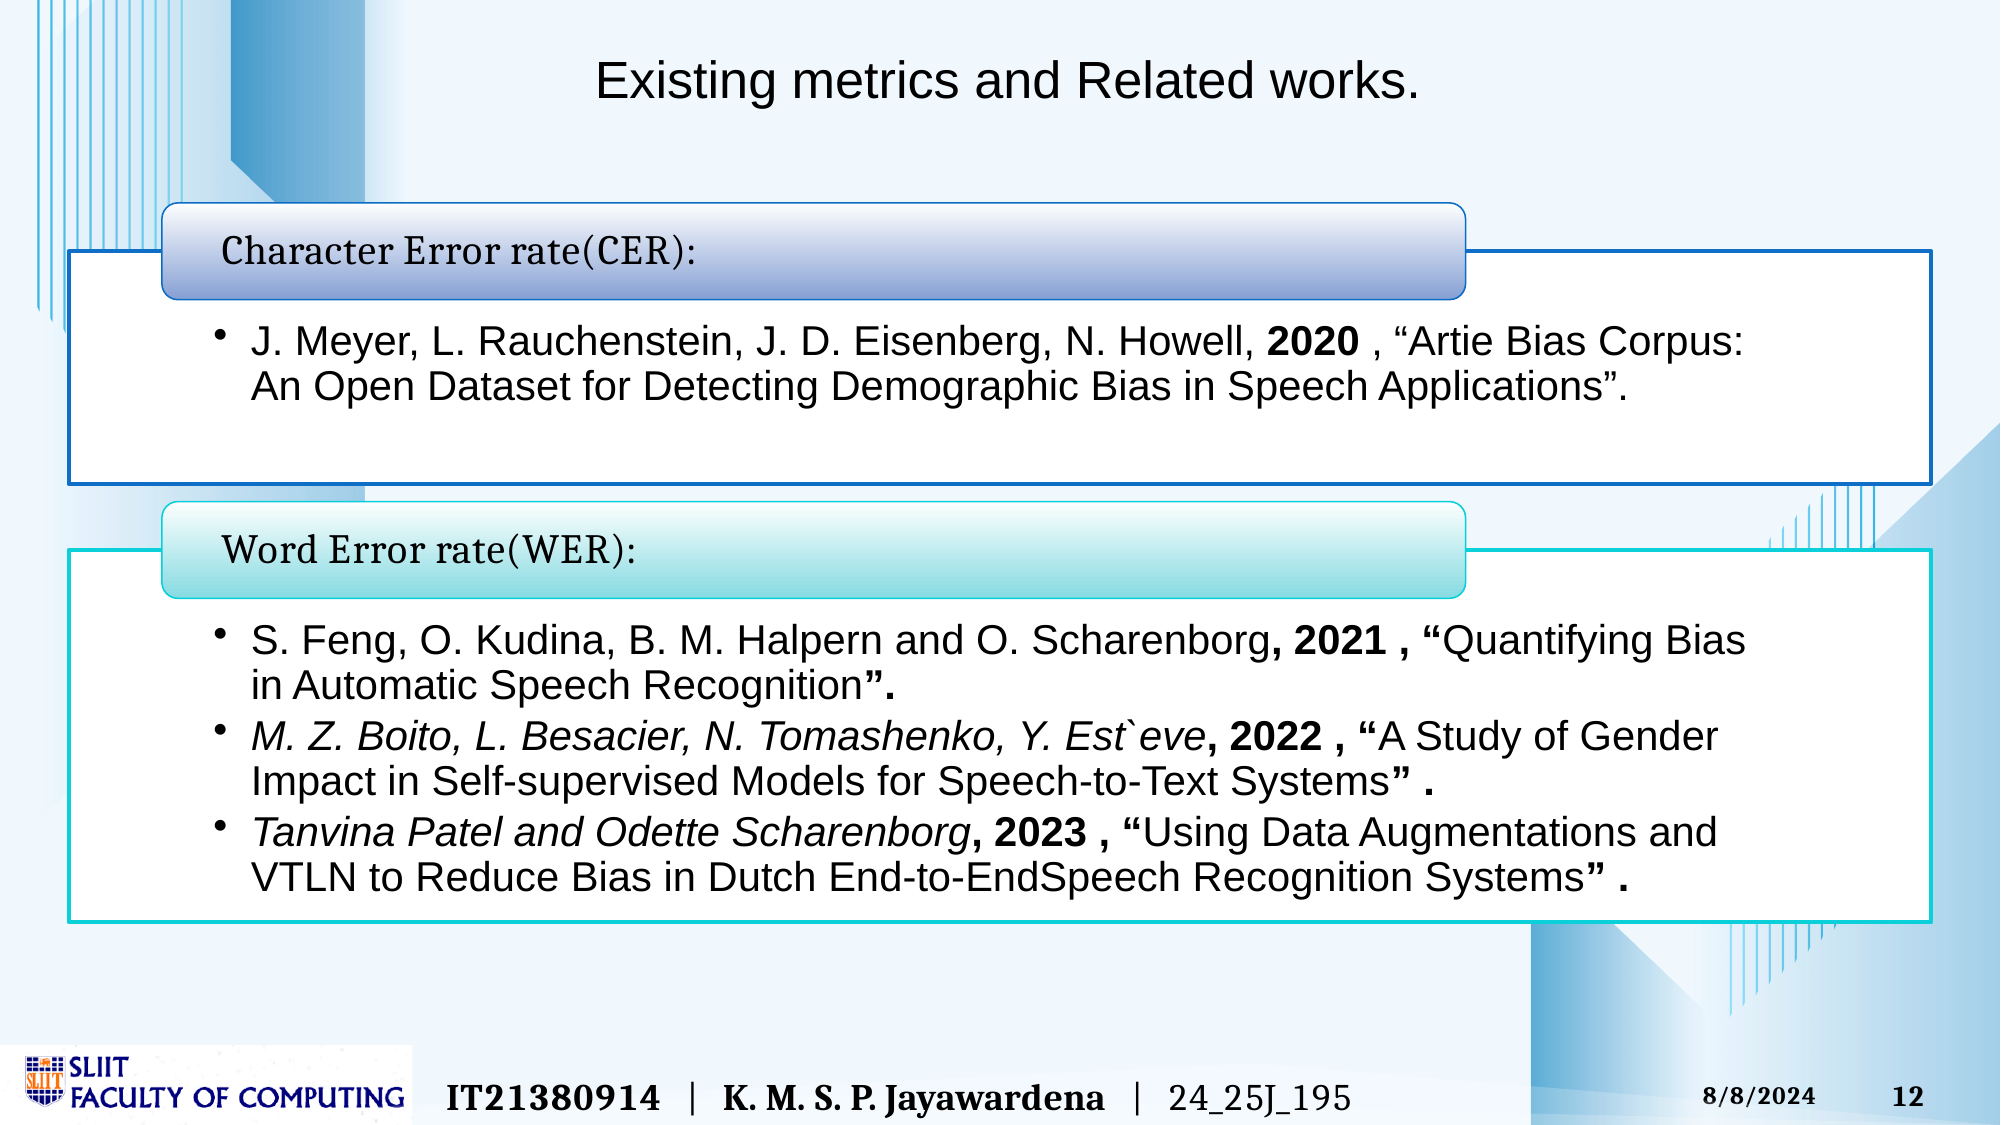

# Existing metrics and Related works.
J. Meyer, L. Rauchenstein, J. D. Eisenberg, N. Howell, 2020 , “Artie Bias Corpus: An Open Dataset for Detecting Demographic Bias in Speech Applications”.

Character Error rate(CER):
S. Feng, O. Kudina, B. M. Halpern and O. Scharenborg, 2021 , “Quantifying Bias in Automatic Speech Recognition”.
M. Z. Boito, L. Besacier, N. Tomashenko, Y. Est`eve, 2022 , “A Study of Gender Impact in Self-supervised Models for Speech-to-Text Systems” .
Tanvina Patel and Odette Scharenborg, 2023 , “Using Data Augmentations and VTLN to Reduce Bias in Dutch End-to-EndSpeech Recognition Systems” .
Word Error rate(WER):
IT21380914   |   K. M. S. P. Jayawardena   |   24_25J_195